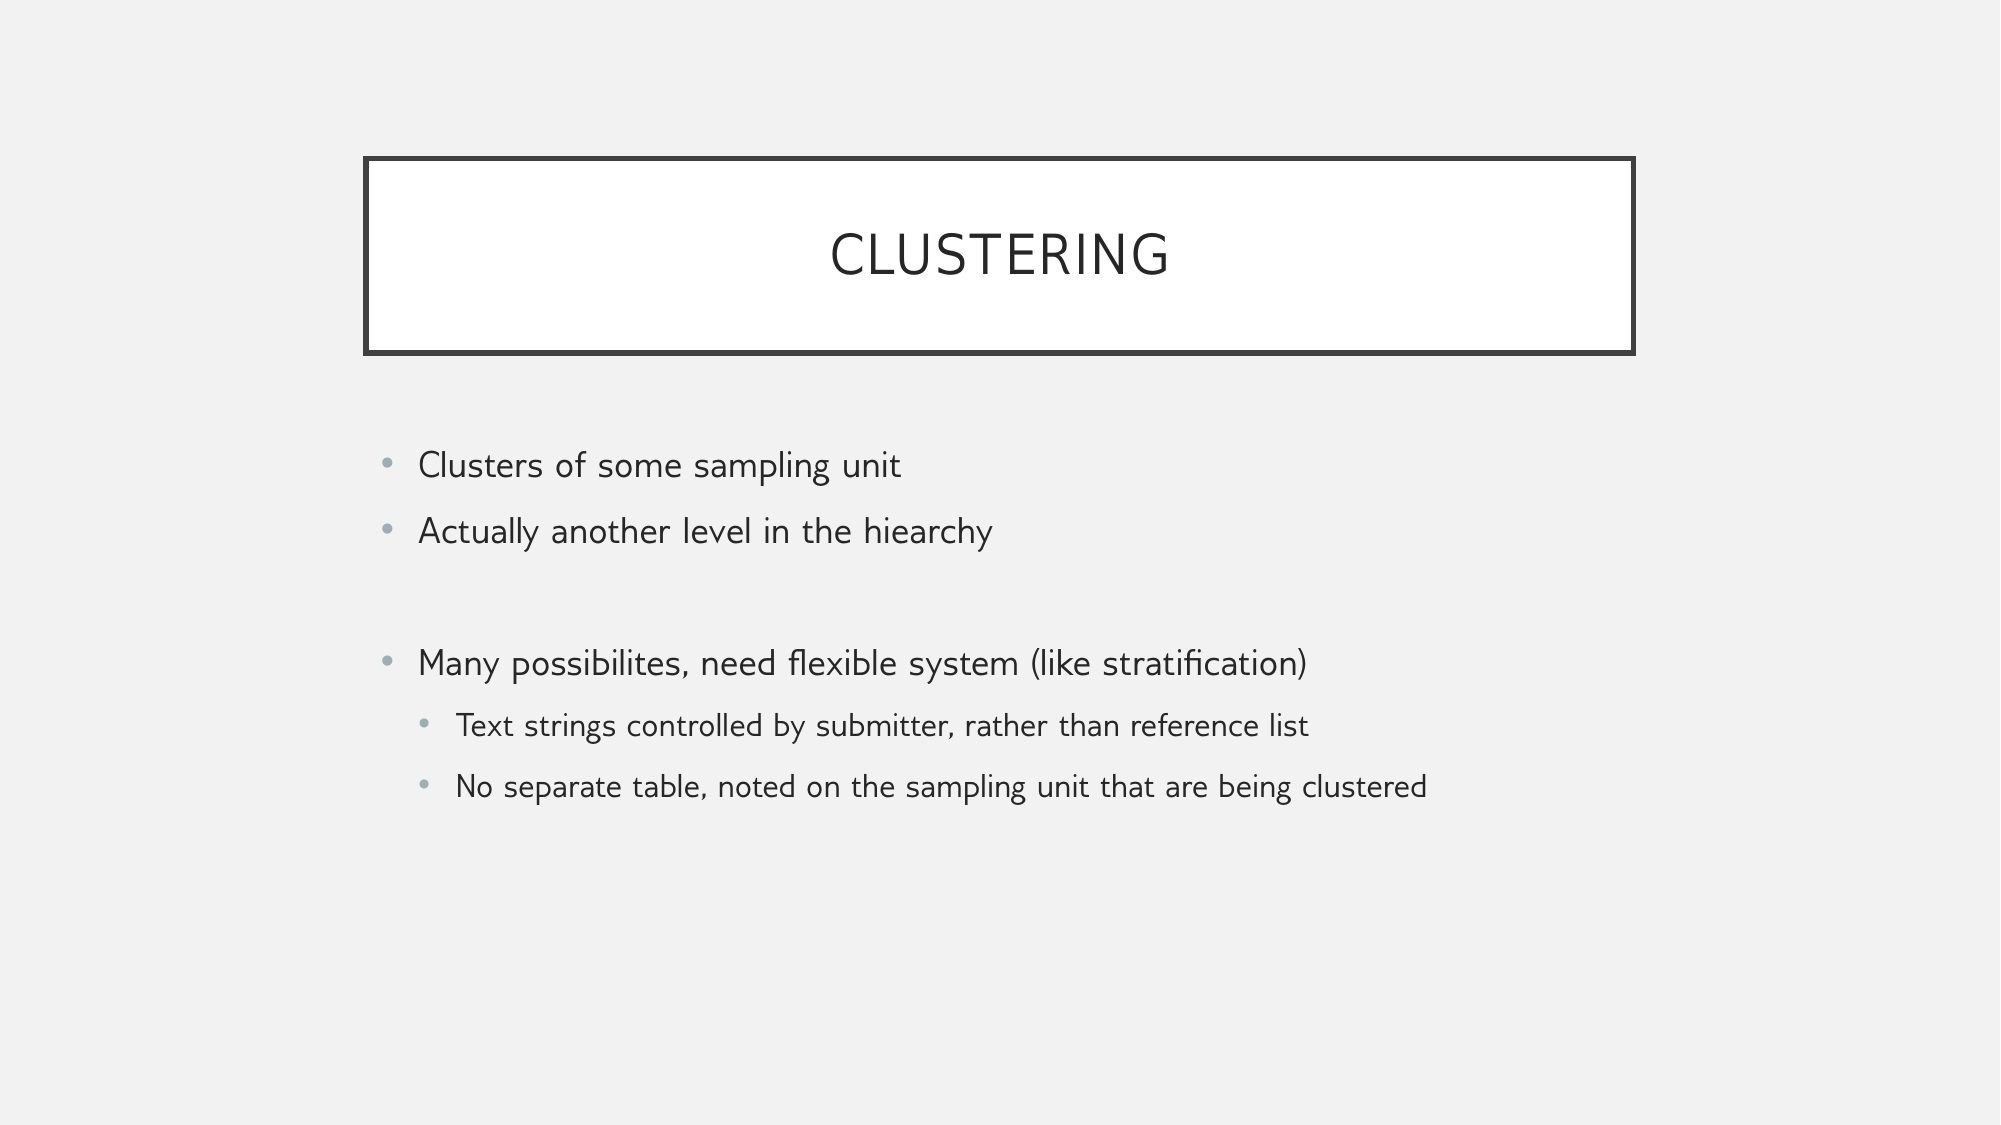

# CLUSTERING
Clusters of some sampling unit
Actually another level in the hiearchy

Many possibilites, need flexible system (like stratification)
Text strings controlled by submitter, rather than reference list
No separate table, noted on the sampling unit that are being clustered